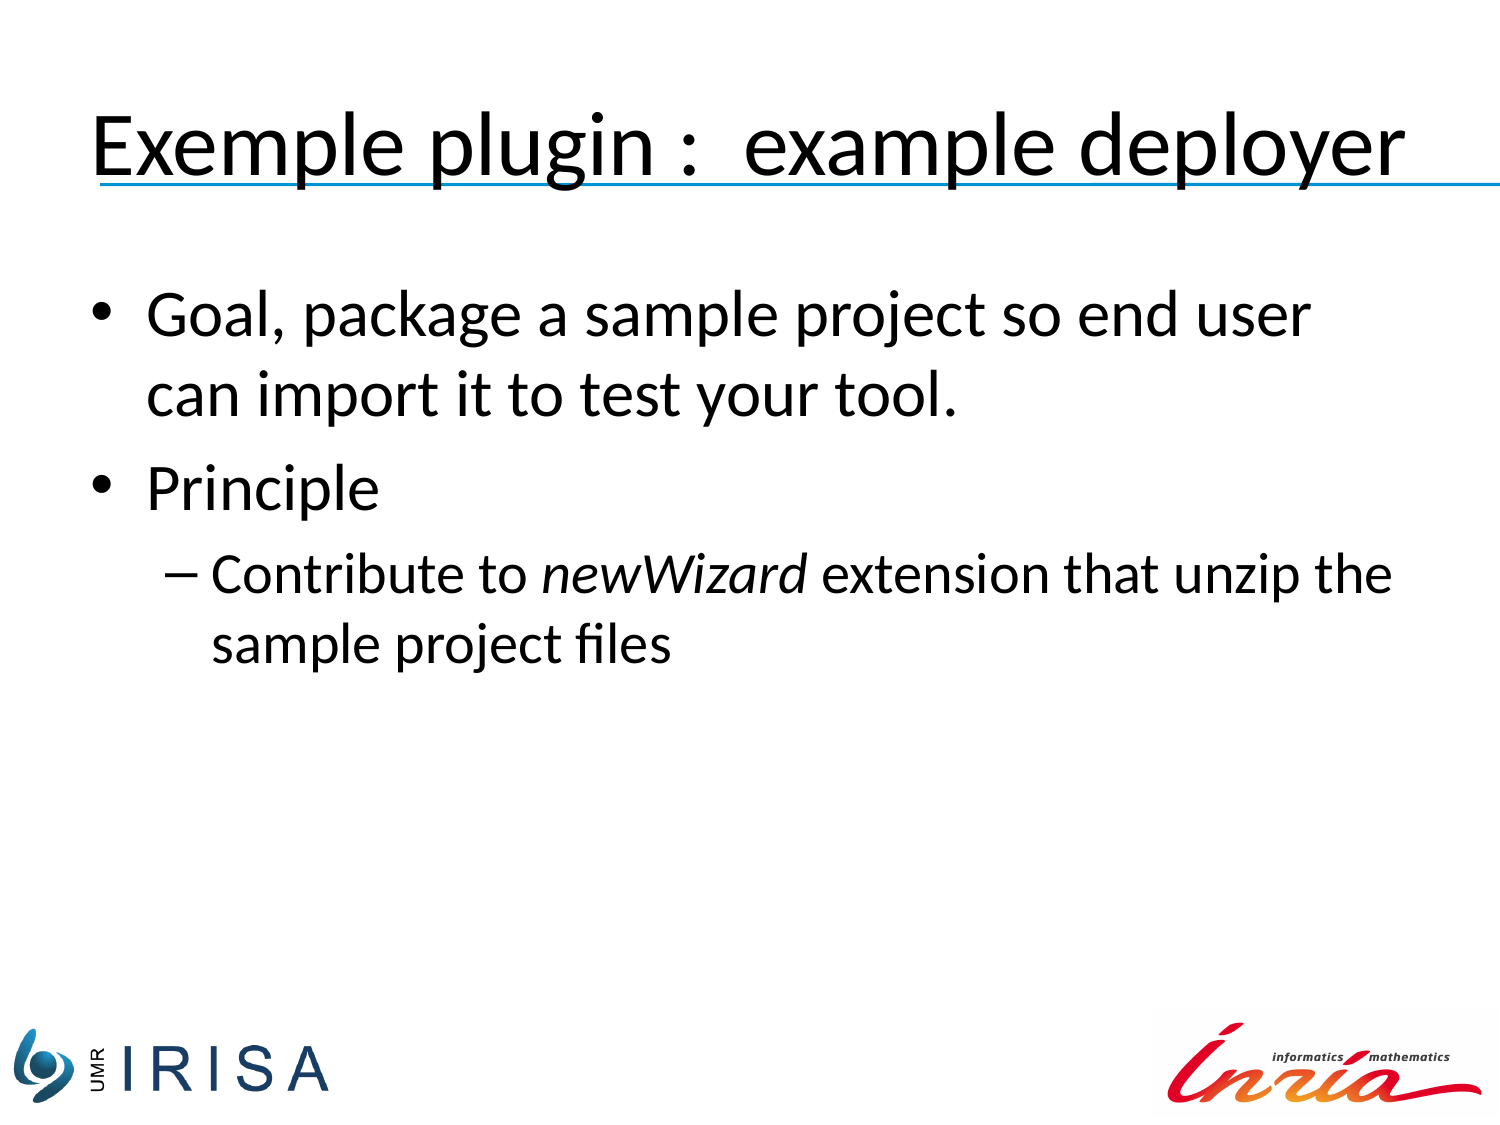

# Exemple plugin :  example deployer
Goal, package a sample project so end user can import it to test your tool.
Principle
Contribute to newWizard extension that unzip the sample project files